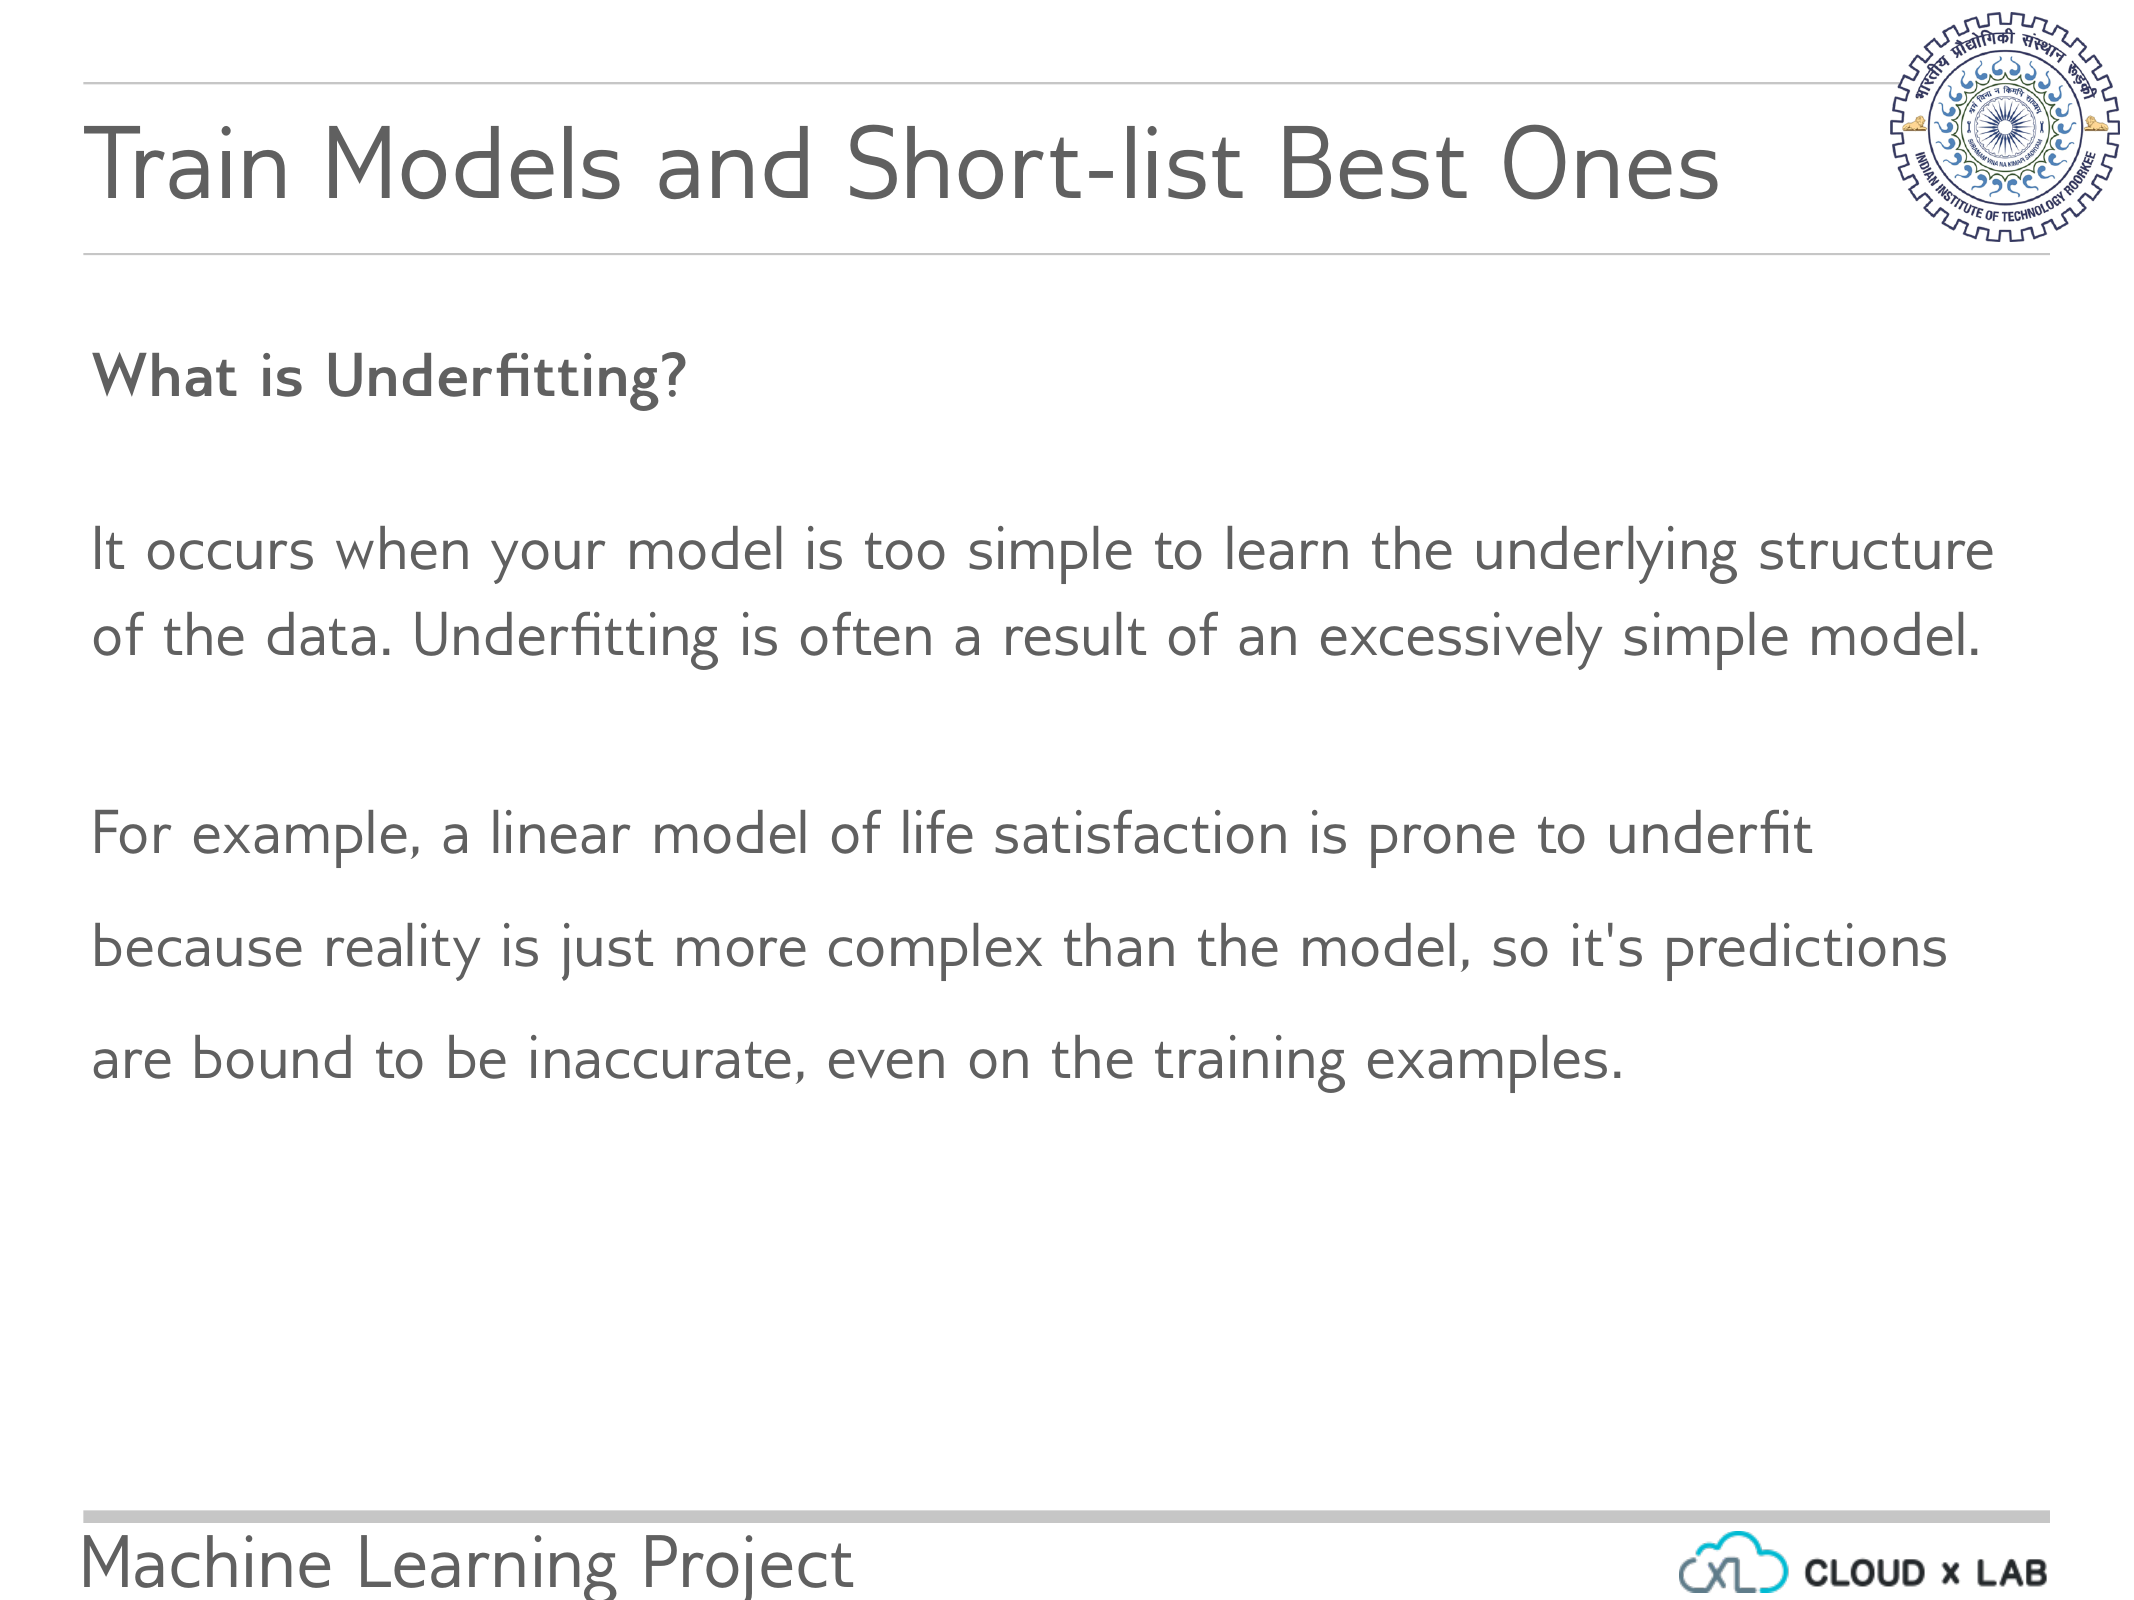

Train Models and Short-list Best Ones
What is Underfitting?

It occurs when your model is too simple to learn the underlying structure of the data. Underfitting is often a result of an excessively simple model.

For example, a linear model of life satisfaction is prone to underfit because reality is just more complex than the model, so it's predictions are bound to be inaccurate, even on the training examples.